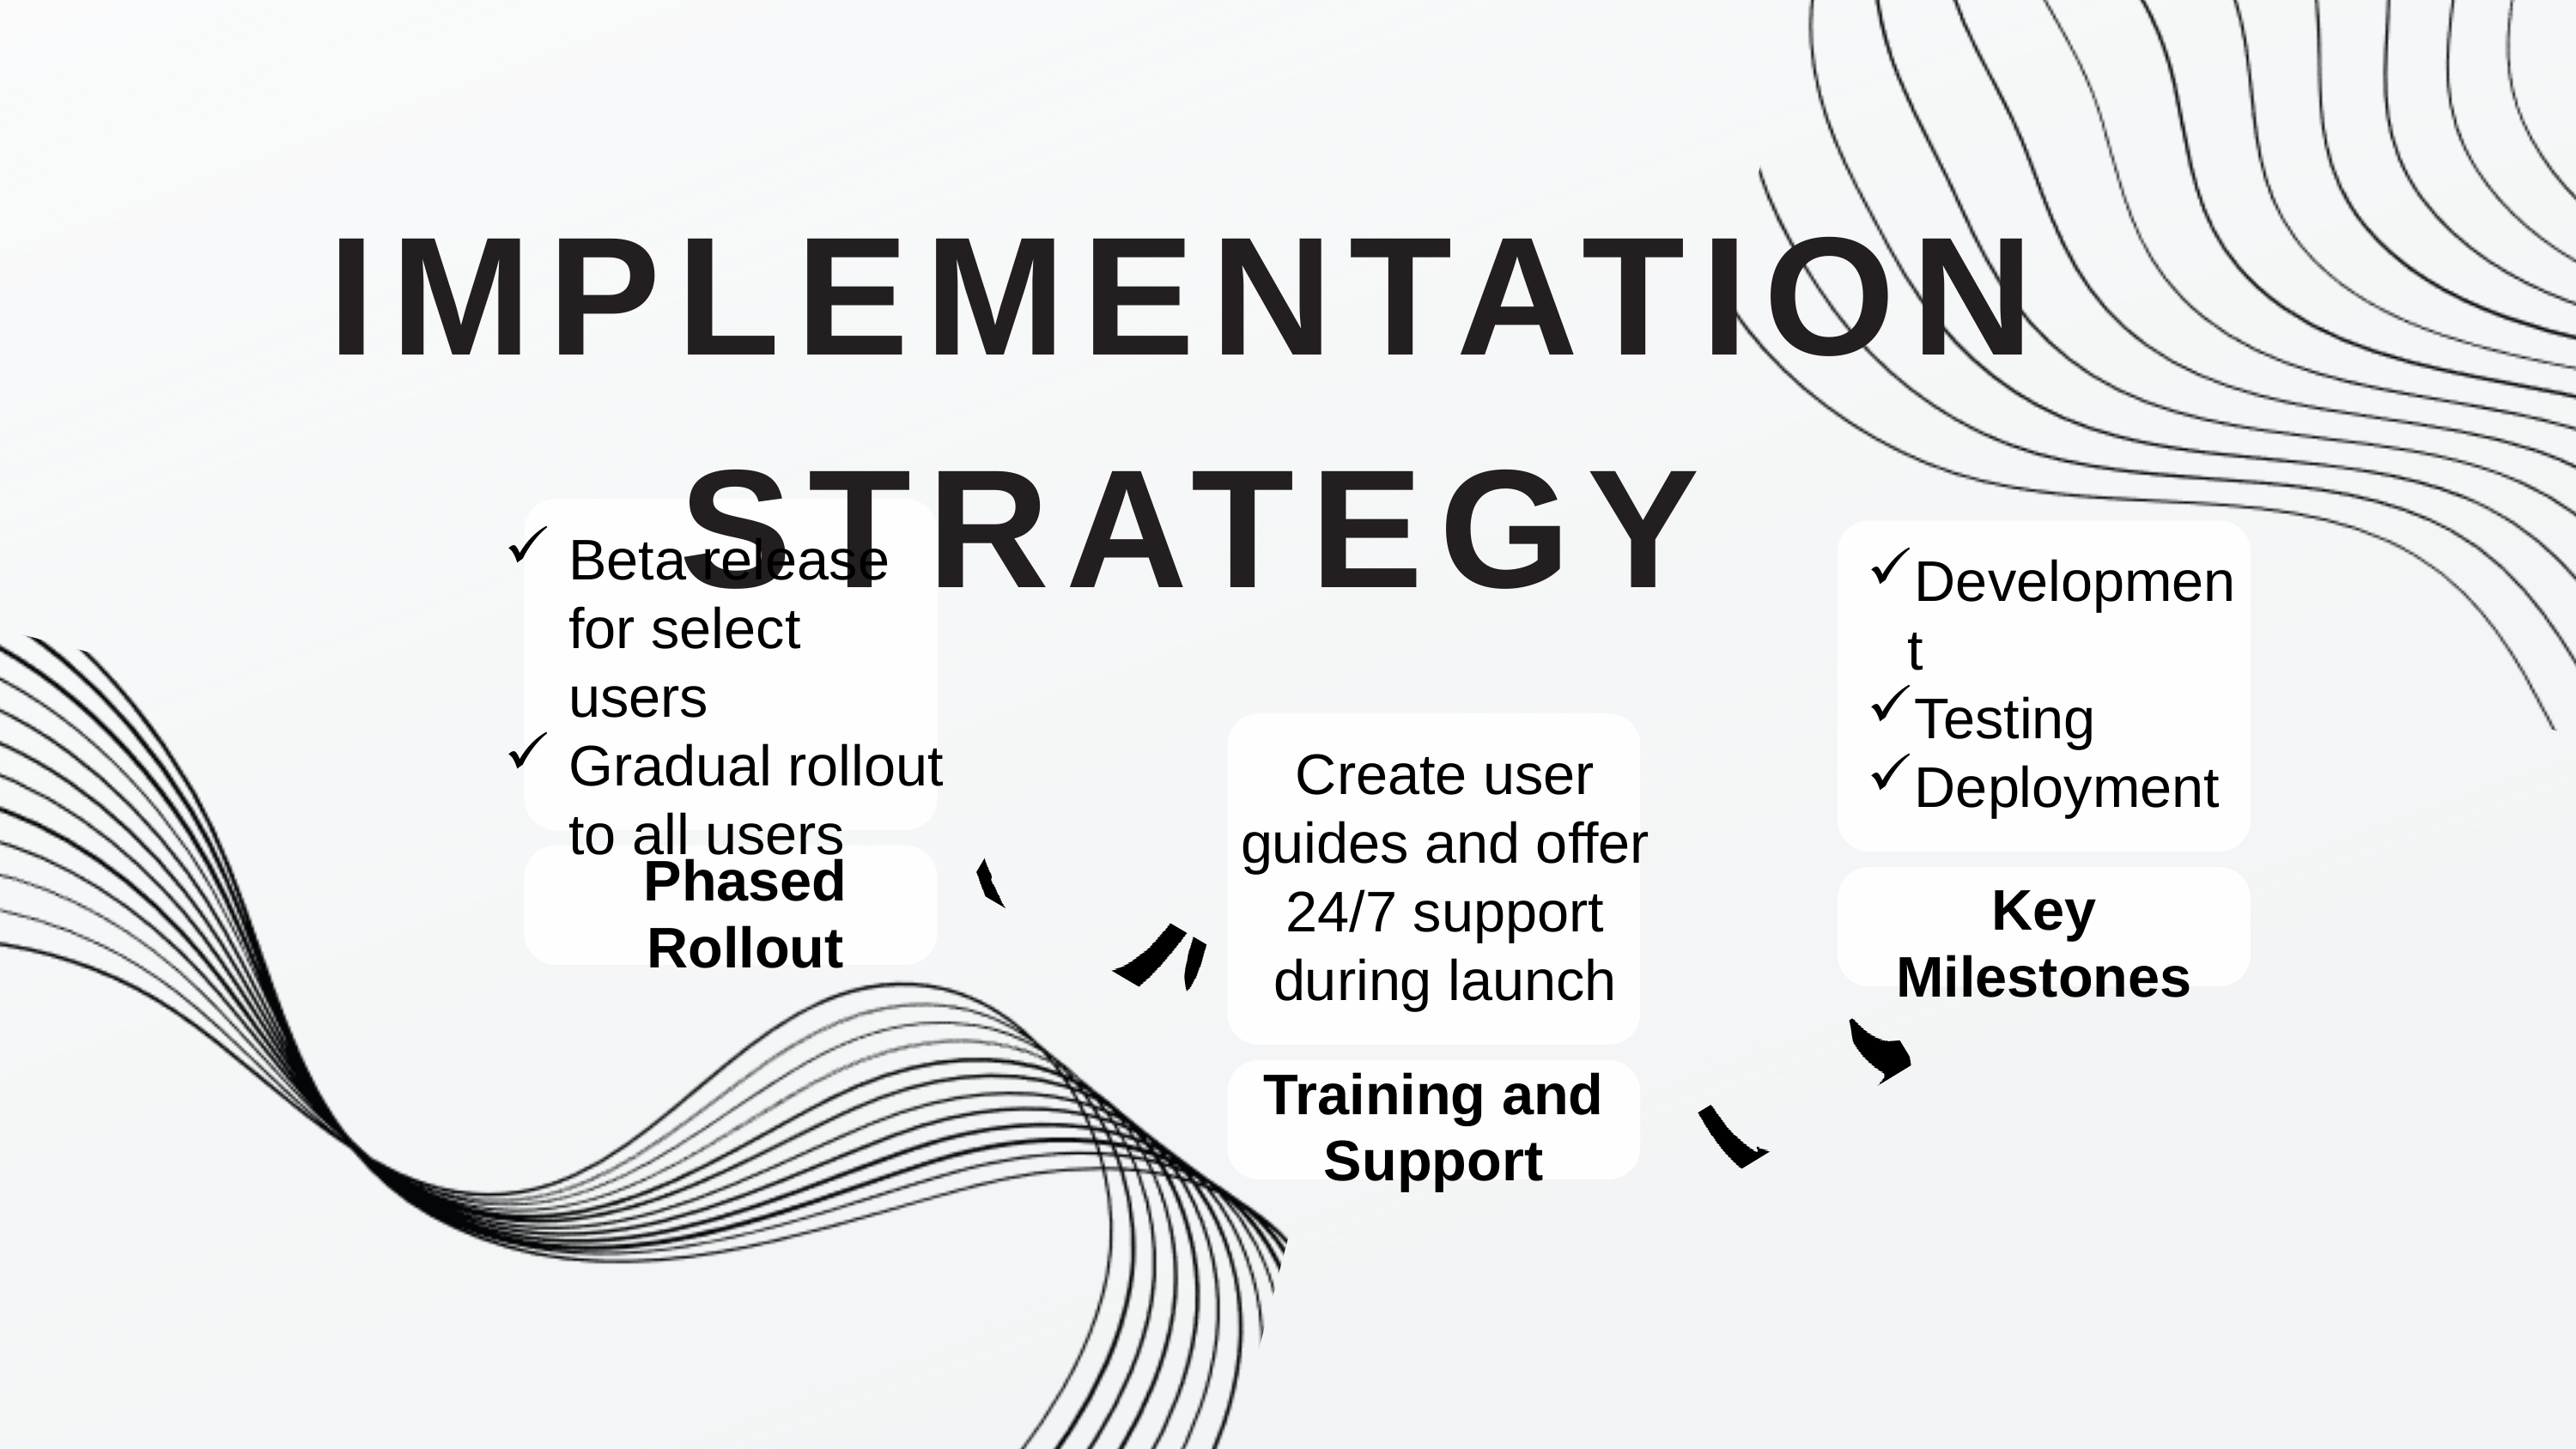

IMPLEMENTATION STRATEGY

Beta release for select users
Gradual rollout to all users
Development
Testing
Deployment

Create user guides and offer 24/7 support during launch

Phased Rollout

Key Milestones

Training and Support